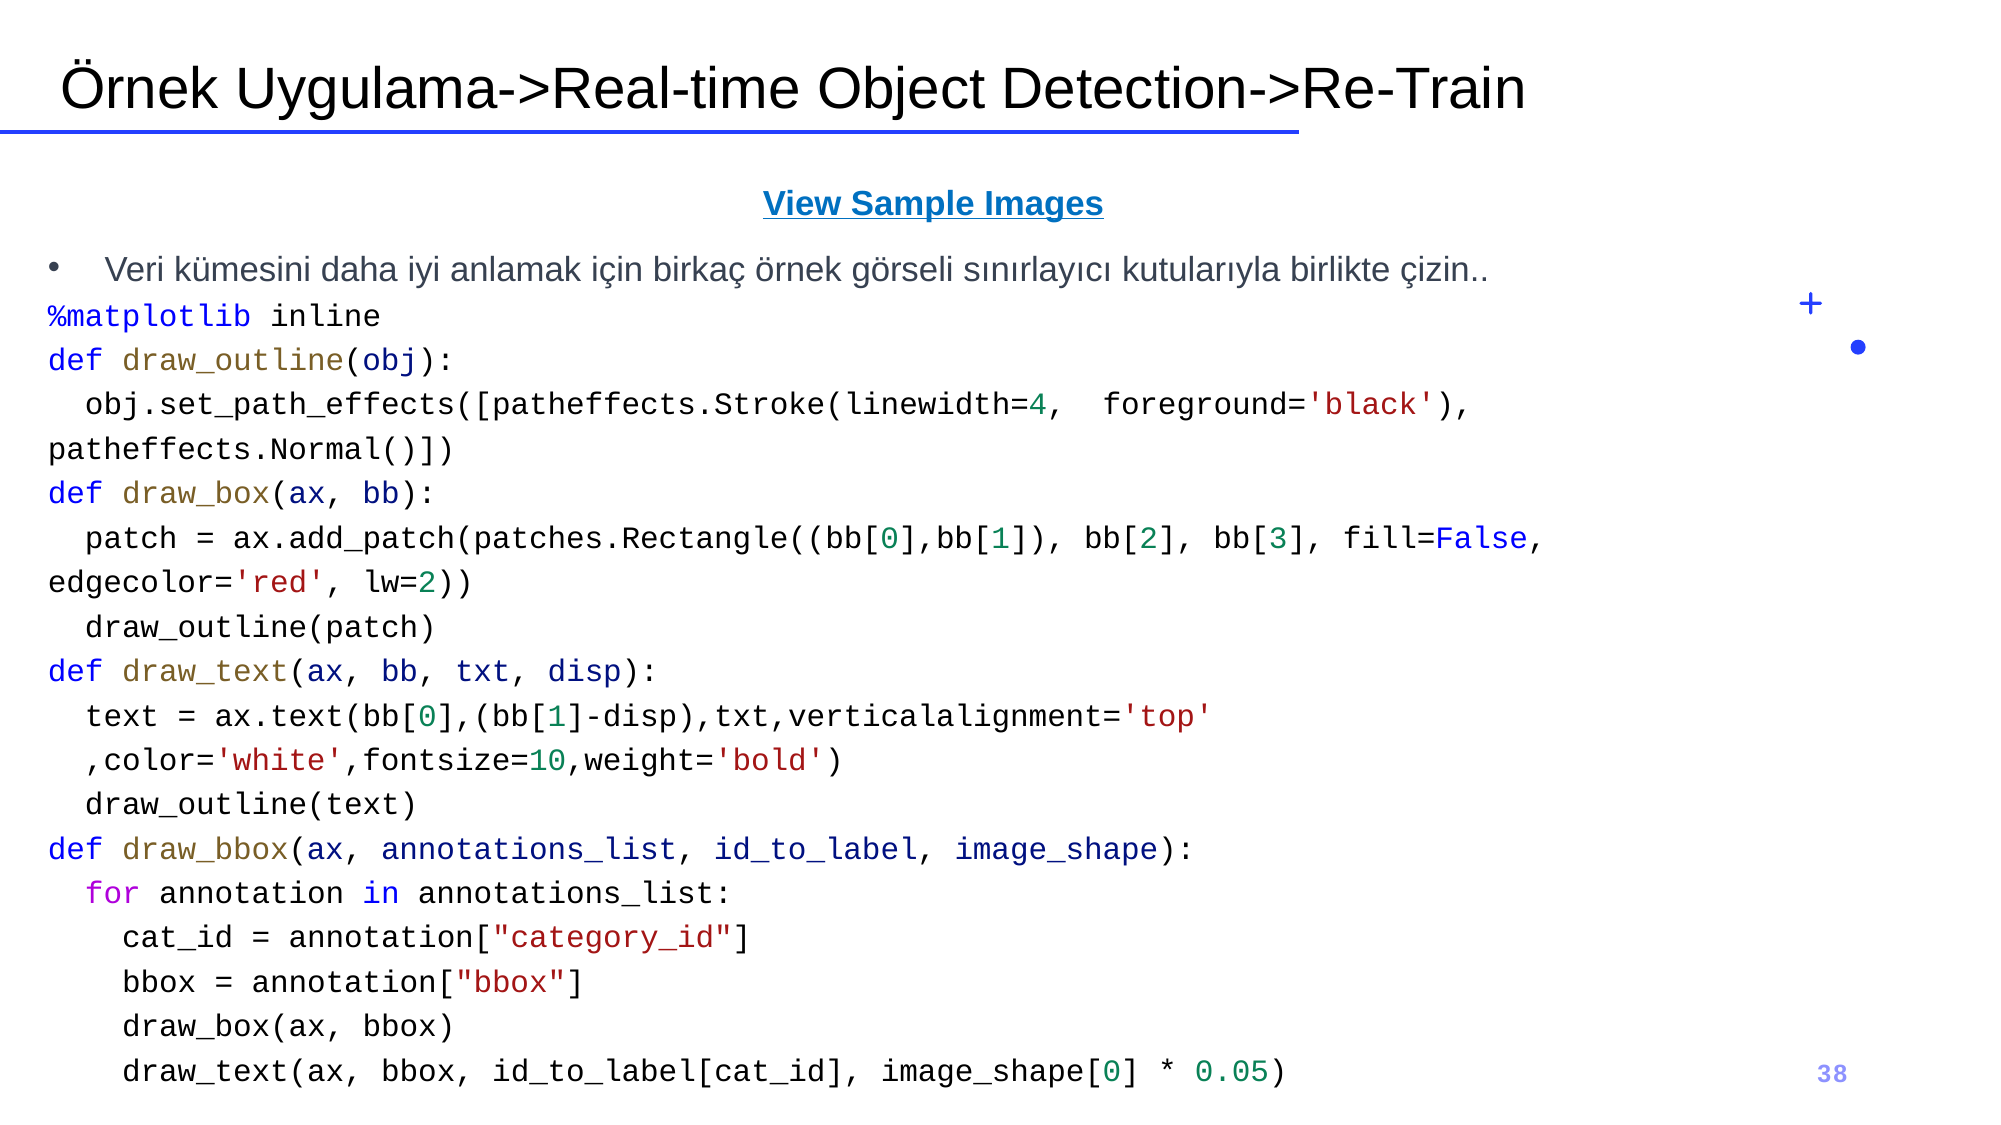

# Örnek Uygulama->Real-time Object Detection->Re-Train
View Sample Images
Veri kümesini daha iyi anlamak için birkaç örnek görseli sınırlayıcı kutularıyla birlikte çizin..
%matplotlib inline
def draw_outline(obj):
  obj.set_path_effects([patheffects.Stroke(linewidth=4,  foreground='black'), patheffects.Normal()])
def draw_box(ax, bb):
  patch = ax.add_patch(patches.Rectangle((bb[0],bb[1]), bb[2], bb[3], fill=False, edgecolor='red', lw=2))
  draw_outline(patch)
def draw_text(ax, bb, txt, disp):
  text = ax.text(bb[0],(bb[1]-disp),txt,verticalalignment='top'
  ,color='white',fontsize=10,weight='bold')
  draw_outline(text)
def draw_bbox(ax, annotations_list, id_to_label, image_shape):
  for annotation in annotations_list:
    cat_id = annotation["category_id"]
    bbox = annotation["bbox"]
    draw_box(ax, bbox)
    draw_text(ax, bbox, id_to_label[cat_id], image_shape[0] * 0.05)

38